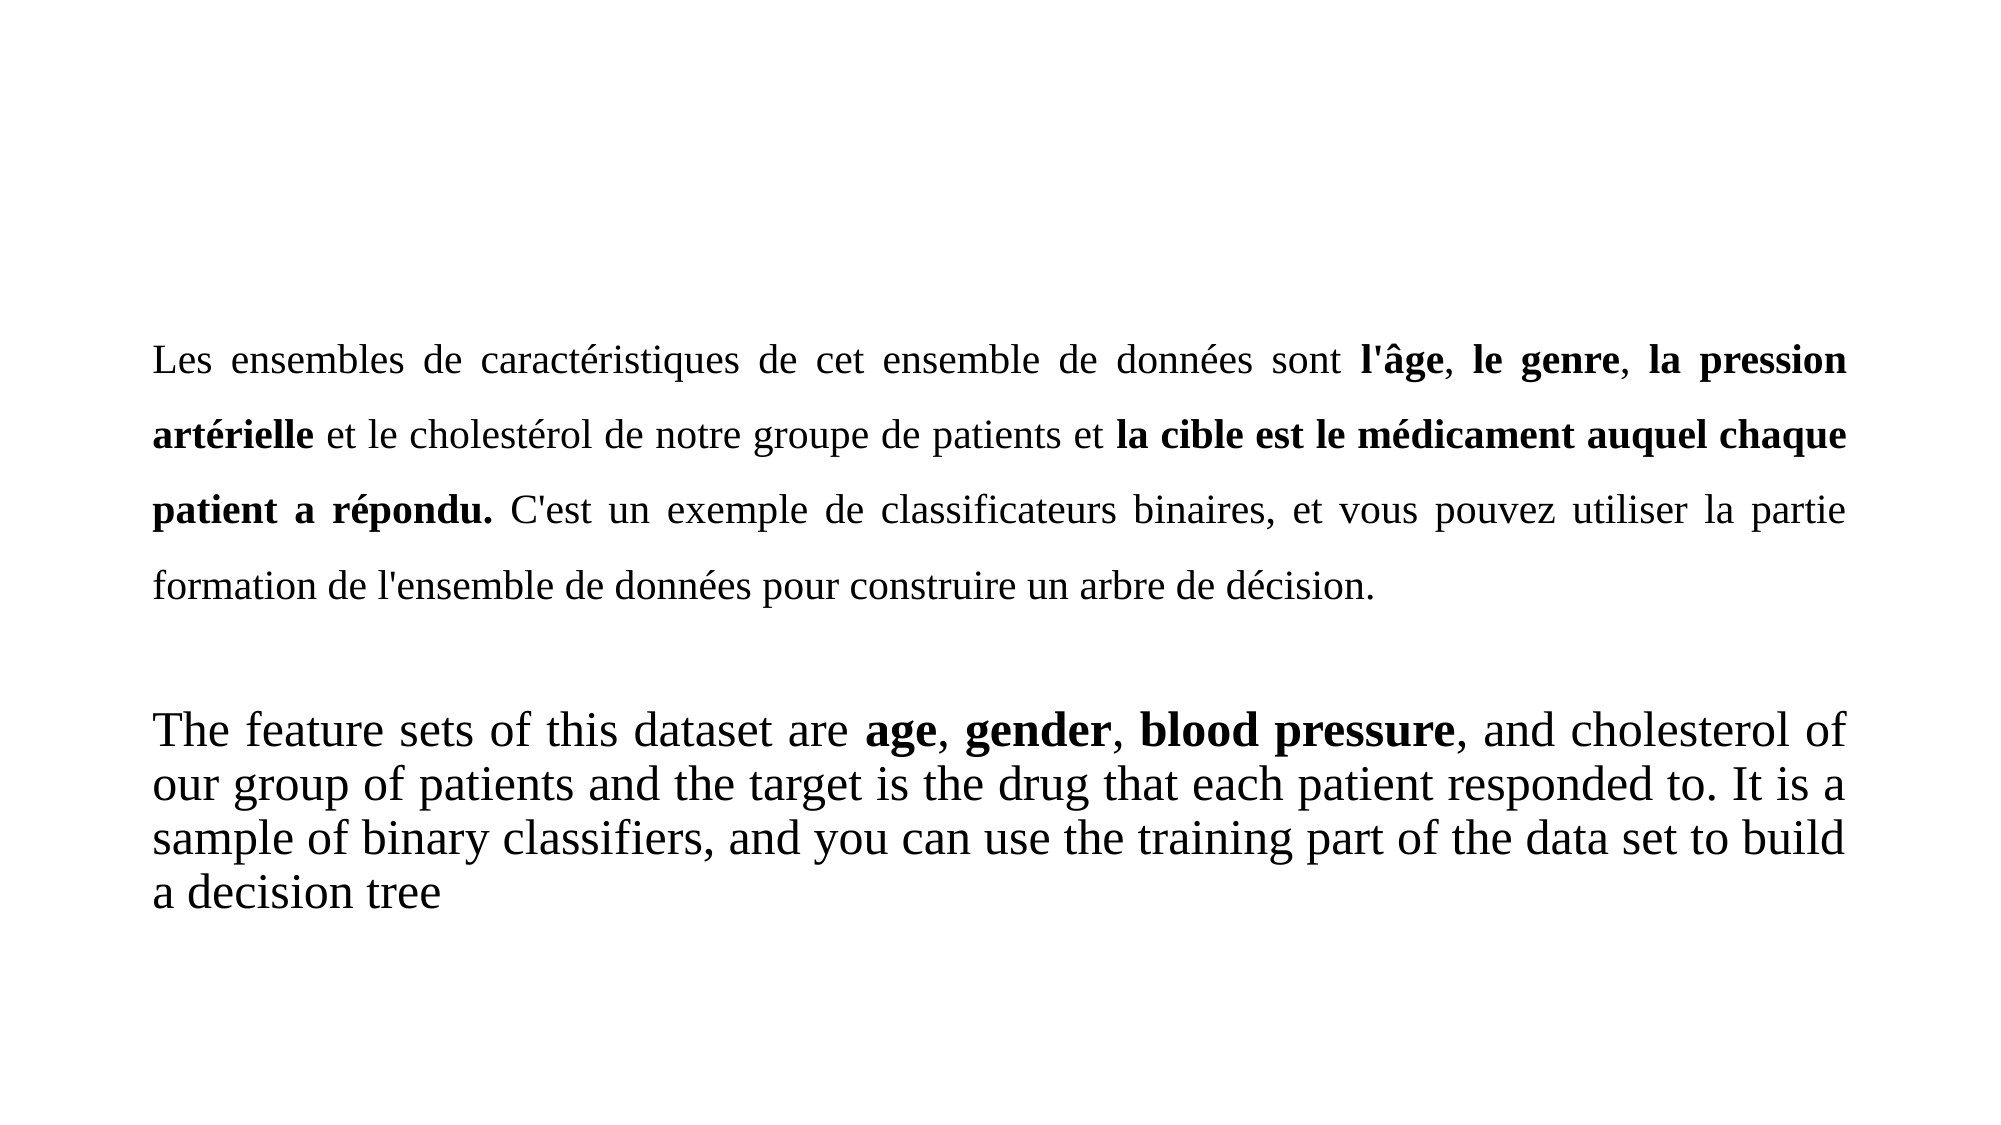

#
Les ensembles de caractéristiques de cet ensemble de données sont l'âge, le genre, la pression artérielle et le cholestérol de notre groupe de patients et la cible est le médicament auquel chaque patient a répondu. C'est un exemple de classificateurs binaires, et vous pouvez utiliser la partie formation de l'ensemble de données pour construire un arbre de décision.

The feature sets of this dataset are age, gender, blood pressure, and cholesterol of our group of patients and the target is the drug that each patient responded to. It is a sample of binary classifiers, and you can use the training part of the data set to build a decision tree